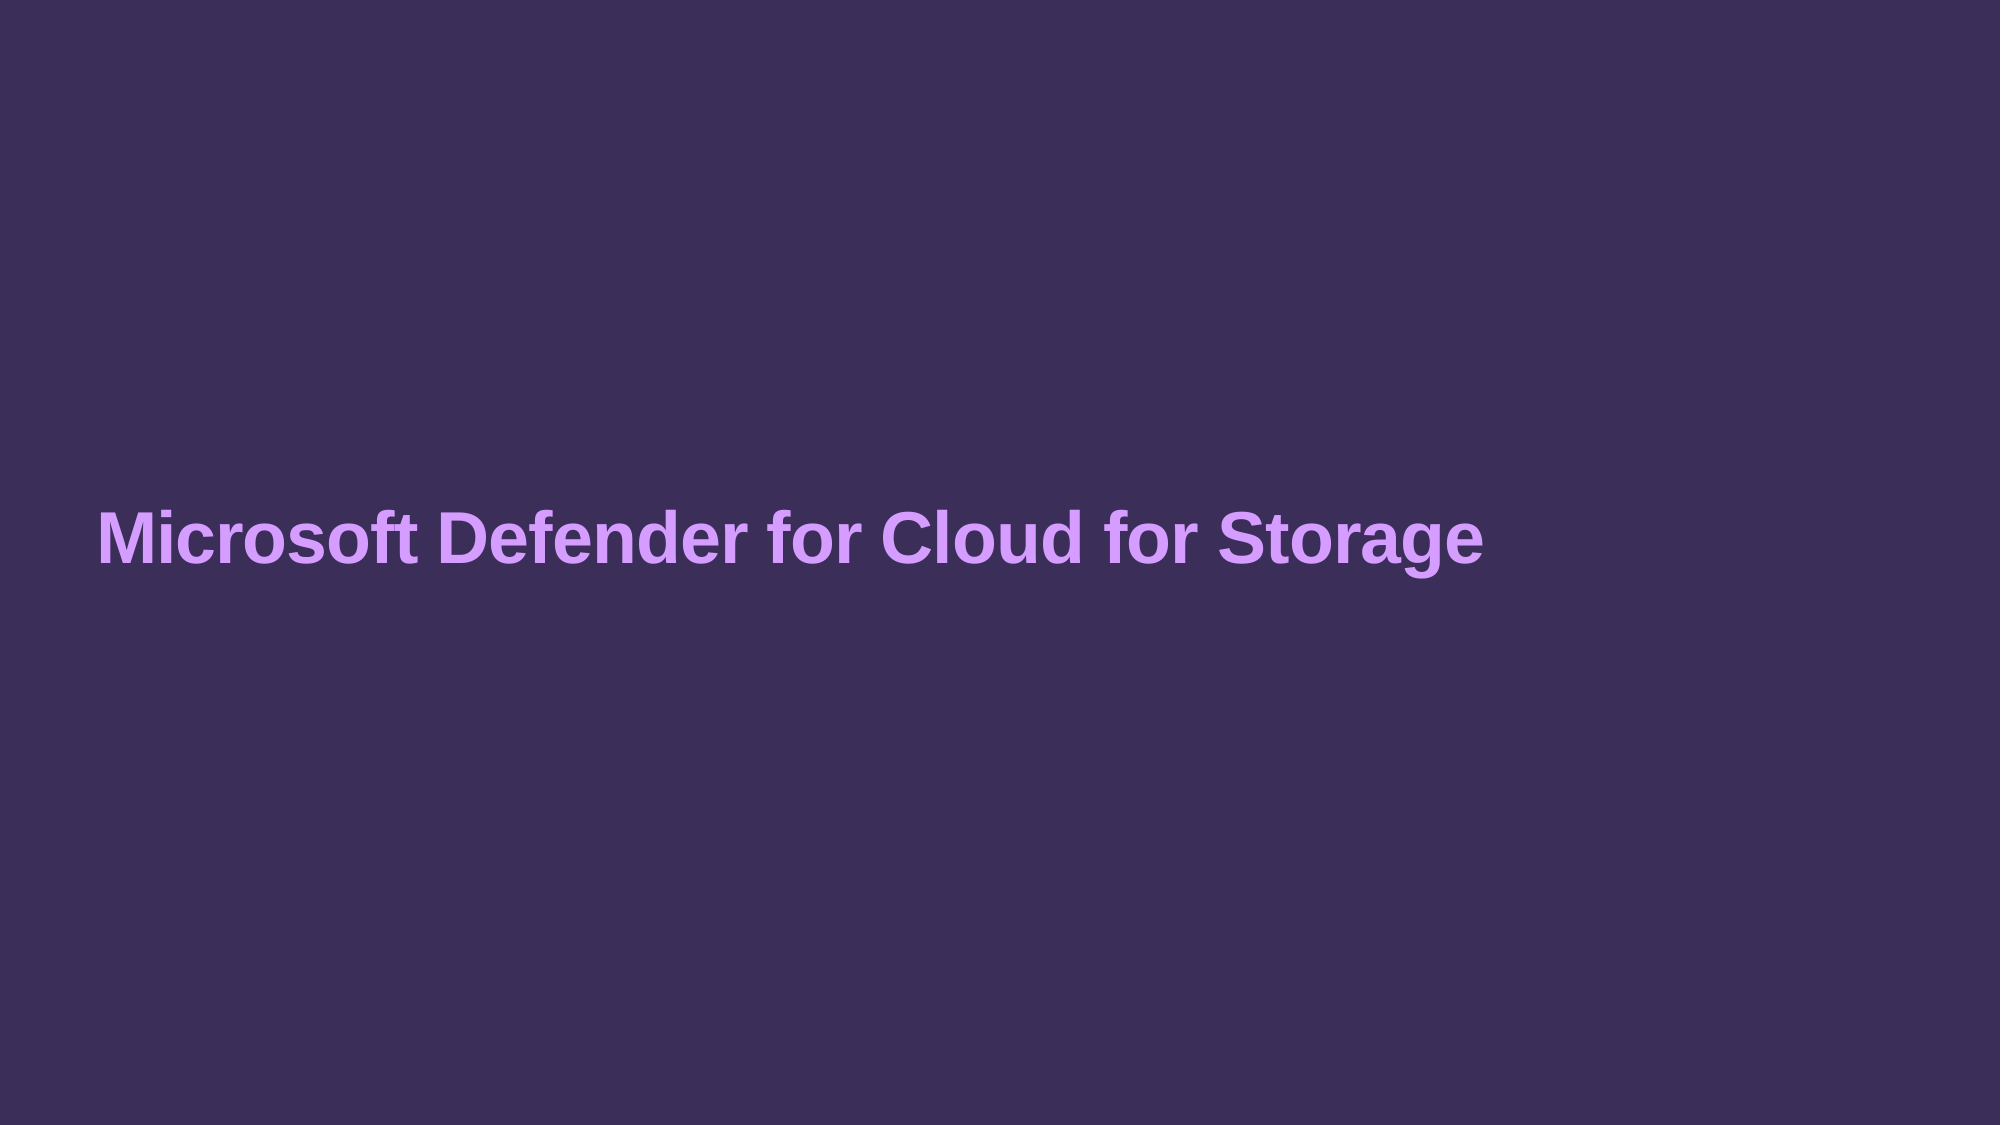

# Microsoft Defender for Cloud for Storage